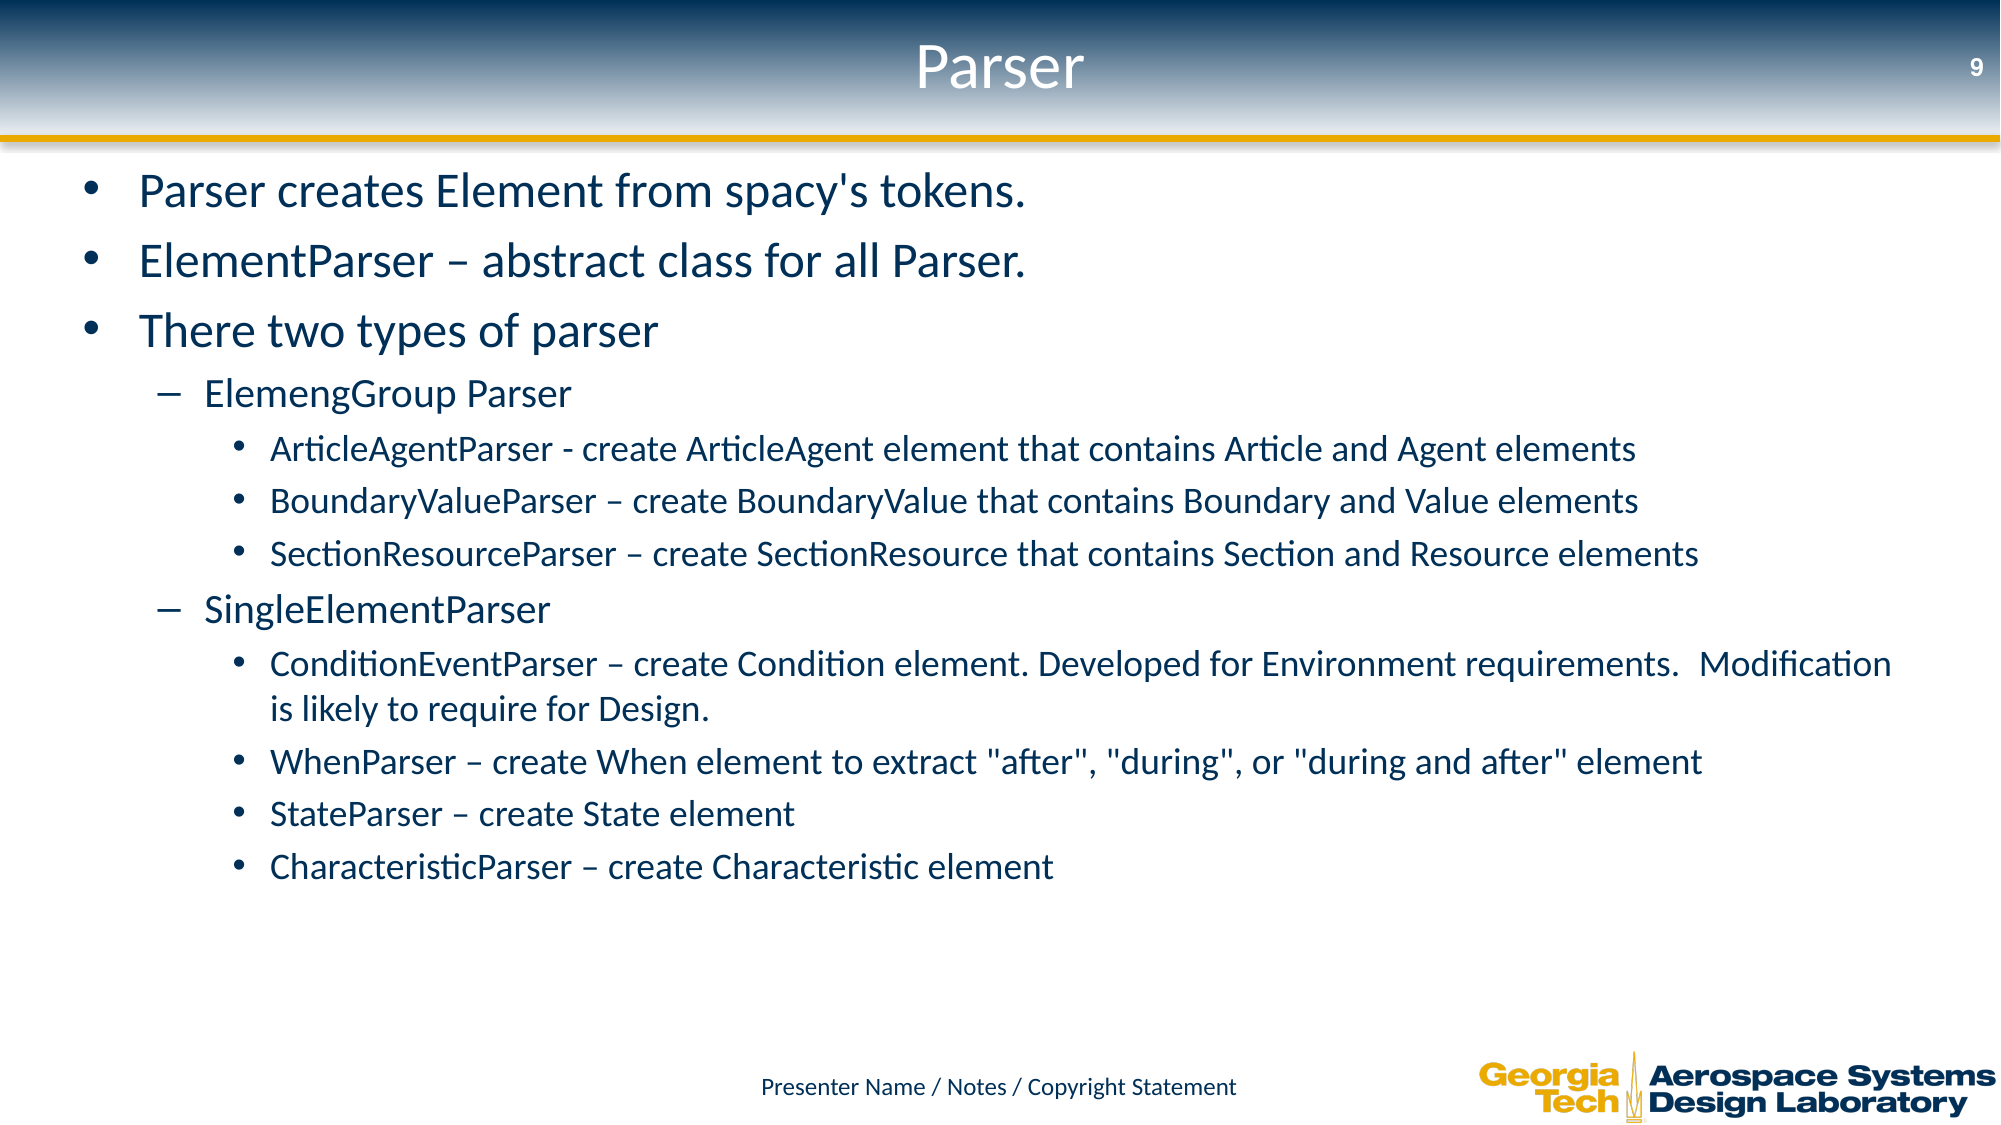

# Parser
9
Parser creates Element from spacy's tokens.
ElementParser – abstract class for all Parser.
There two types of parser
ElemengGroup Parser
ArticleAgentParser - create ArticleAgent element that contains Article and Agent elements
BoundaryValueParser – create BoundaryValue that contains Boundary and Value elements
SectionResourceParser – create SectionResource that contains Section and Resource elements
SingleElementParser
ConditionEventParser – create Condition element. Developed for Environment requirements.  Modification is likely to require for Design.
WhenParser – create When element to extract "after", "during", or "during and after" element
StateParser – create State element
CharacteristicParser – create Characteristic element

Presenter Name / Notes / Copyright Statement